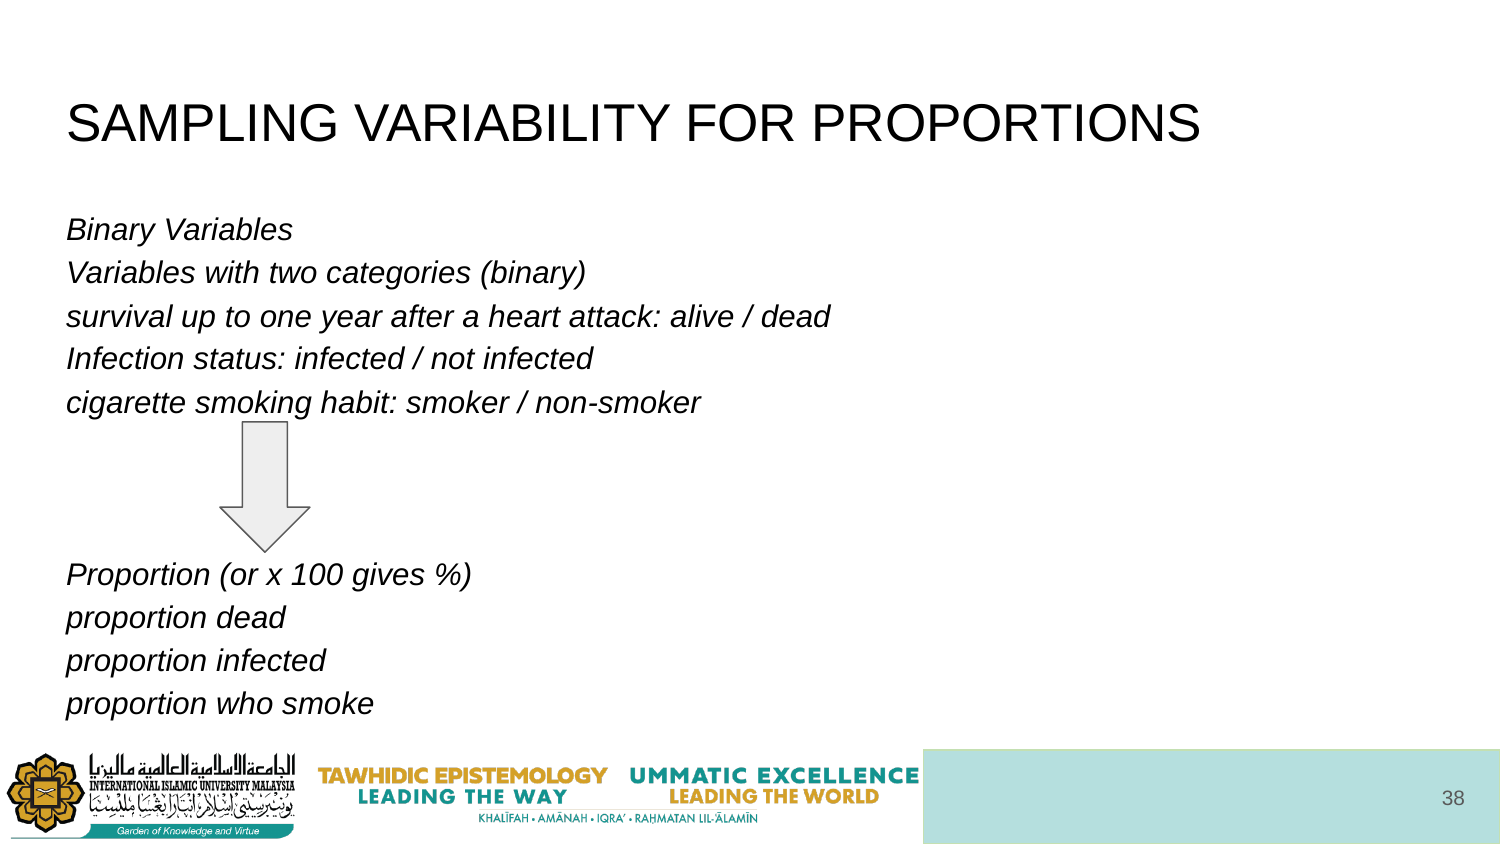

# SAMPLING VARIABILITY FOR PROPORTIONS
Binary Variables
Variables with two categories (binary)
survival up to one year after a heart attack: alive / dead
Infection status: infected / not infected
cigarette smoking habit: smoker / non-smoker

Proportion (or x 100 gives %)
proportion dead
proportion infected
proportion who smoke

38